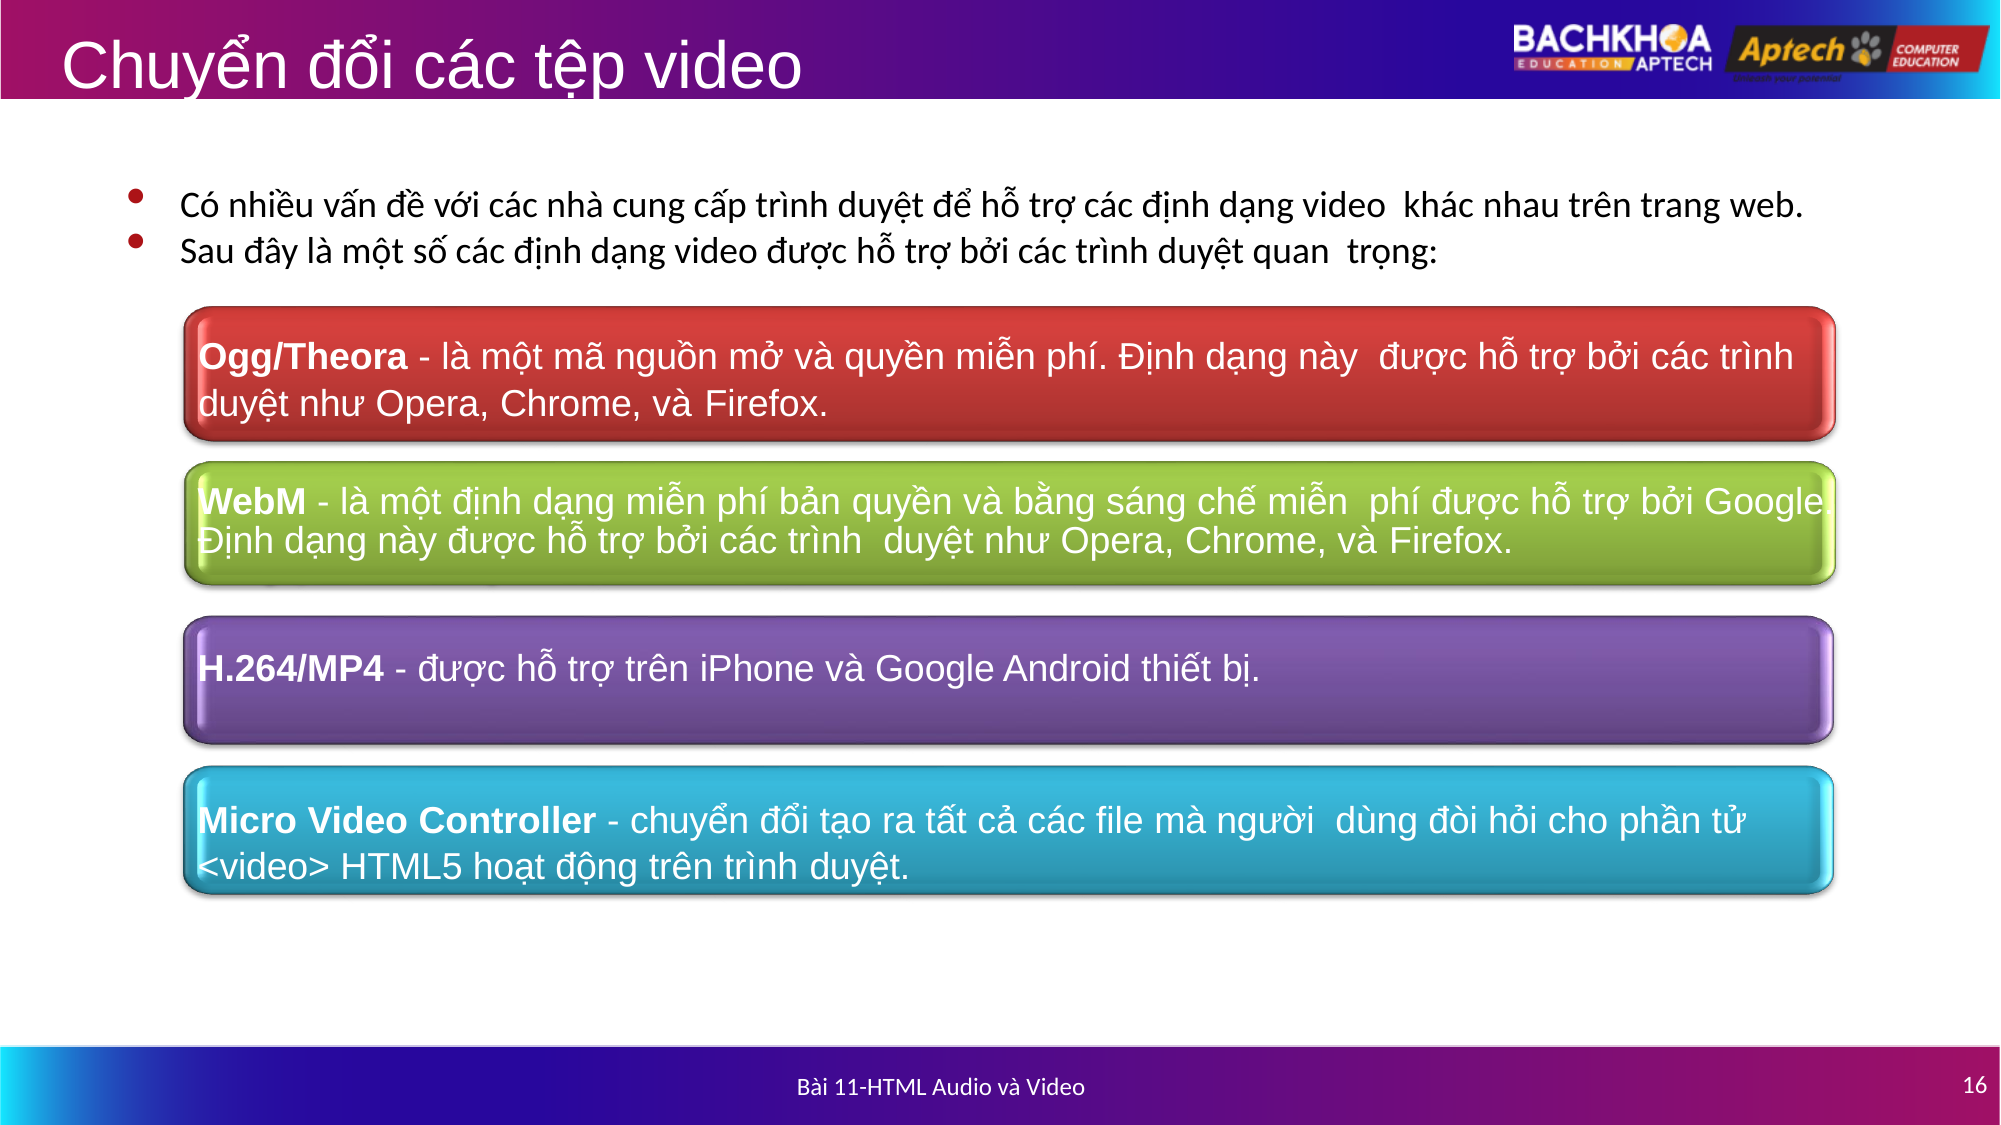

# Chuyển đổi các tệp video

Có nhiều vấn đề với các nhà cung cấp trình duyệt để hỗ trợ các định dạng video  khác nhau trên trang web.
Sau đây là một số các định dạng video được hỗ trợ bởi các trình duyệt quan  trọng:

Ogg/Theora - là một mã nguồn mở và quyền miễn phí. Định dạng này  được hỗ trợ bởi các trình duyệt như Opera, Chrome, và Firefox.

WebM - là một định dạng miễn phí bản quyền và bằng sáng chế miễn  phí được hỗ trợ bởi Google. Định dạng này được hỗ trợ bởi các trình  duyệt như Opera, Chrome, và Firefox.

H.264/MP4 - được hỗ trợ trên iPhone và Google Android thiết bị.

Micro Video Controller - chuyển đổi tạo ra tất cả các file mà người  dùng đòi hỏi cho phần tử <video> HTML5 hoạt động trên trình duyệt.

Bài 11-HTML Audio và Video
16